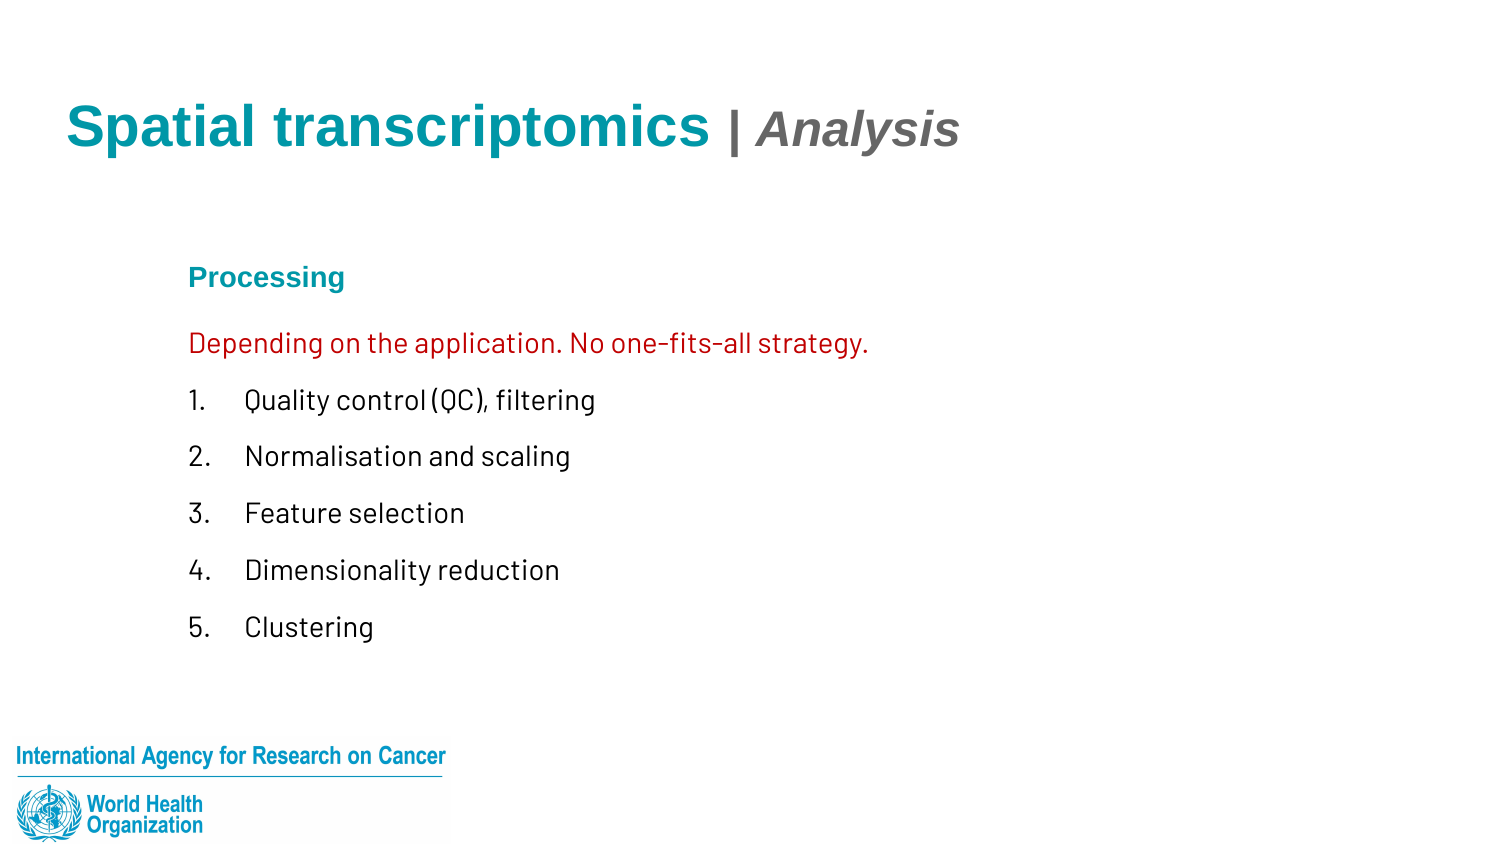

# Spatial transcriptomics | Analysis
Processing
Depending on the application. No one-fits-all strategy.
Quality control (QC), filtering
Normalisation and scaling
Feature selection
Dimensionality reduction
Clustering